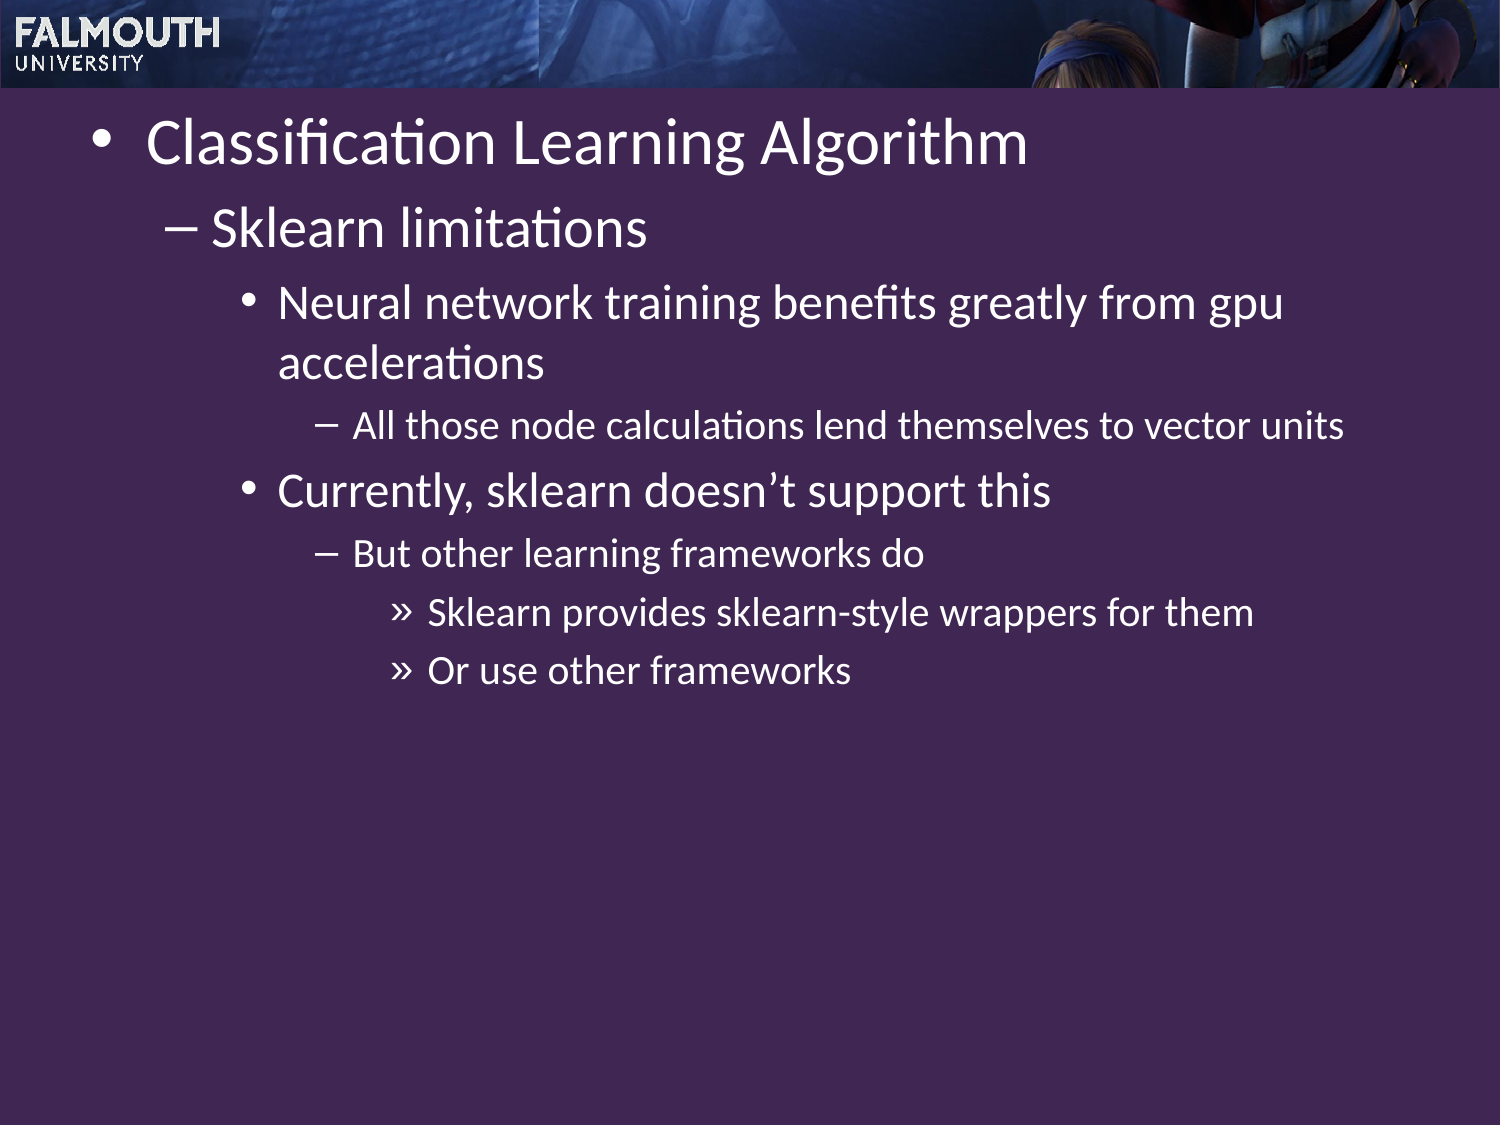

Classification Learning Algorithm
Sklearn limitations
Neural network training benefits greatly from gpu accelerations
All those node calculations lend themselves to vector units
Currently, sklearn doesn’t support this
But other learning frameworks do
Sklearn provides sklearn-style wrappers for them
Or use other frameworks